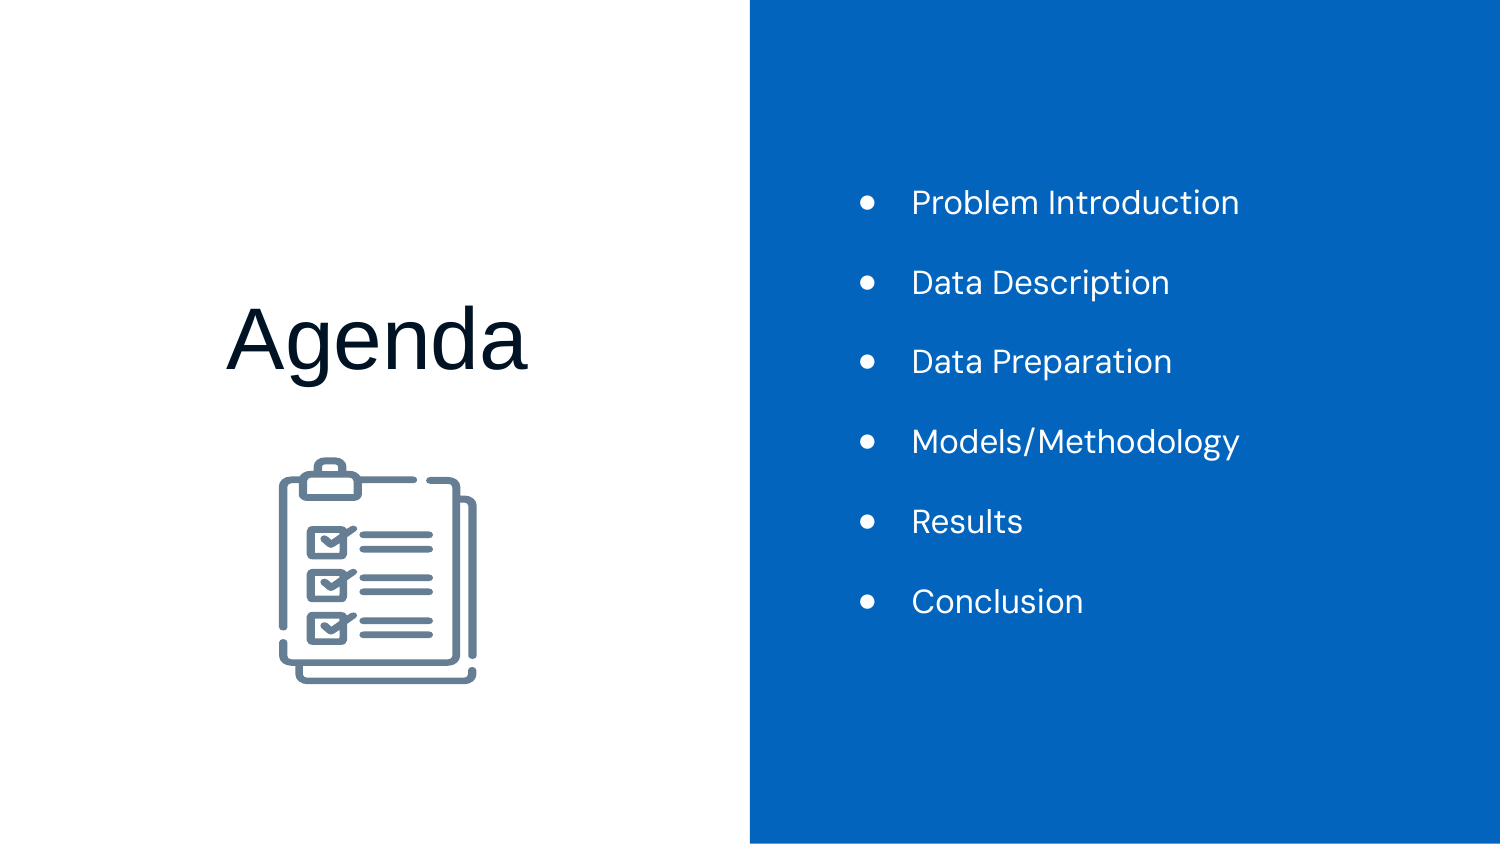

Problem Introduction

Data Description

Data Preparation

Models/Methodology

Results

Conclusion
# Agenda